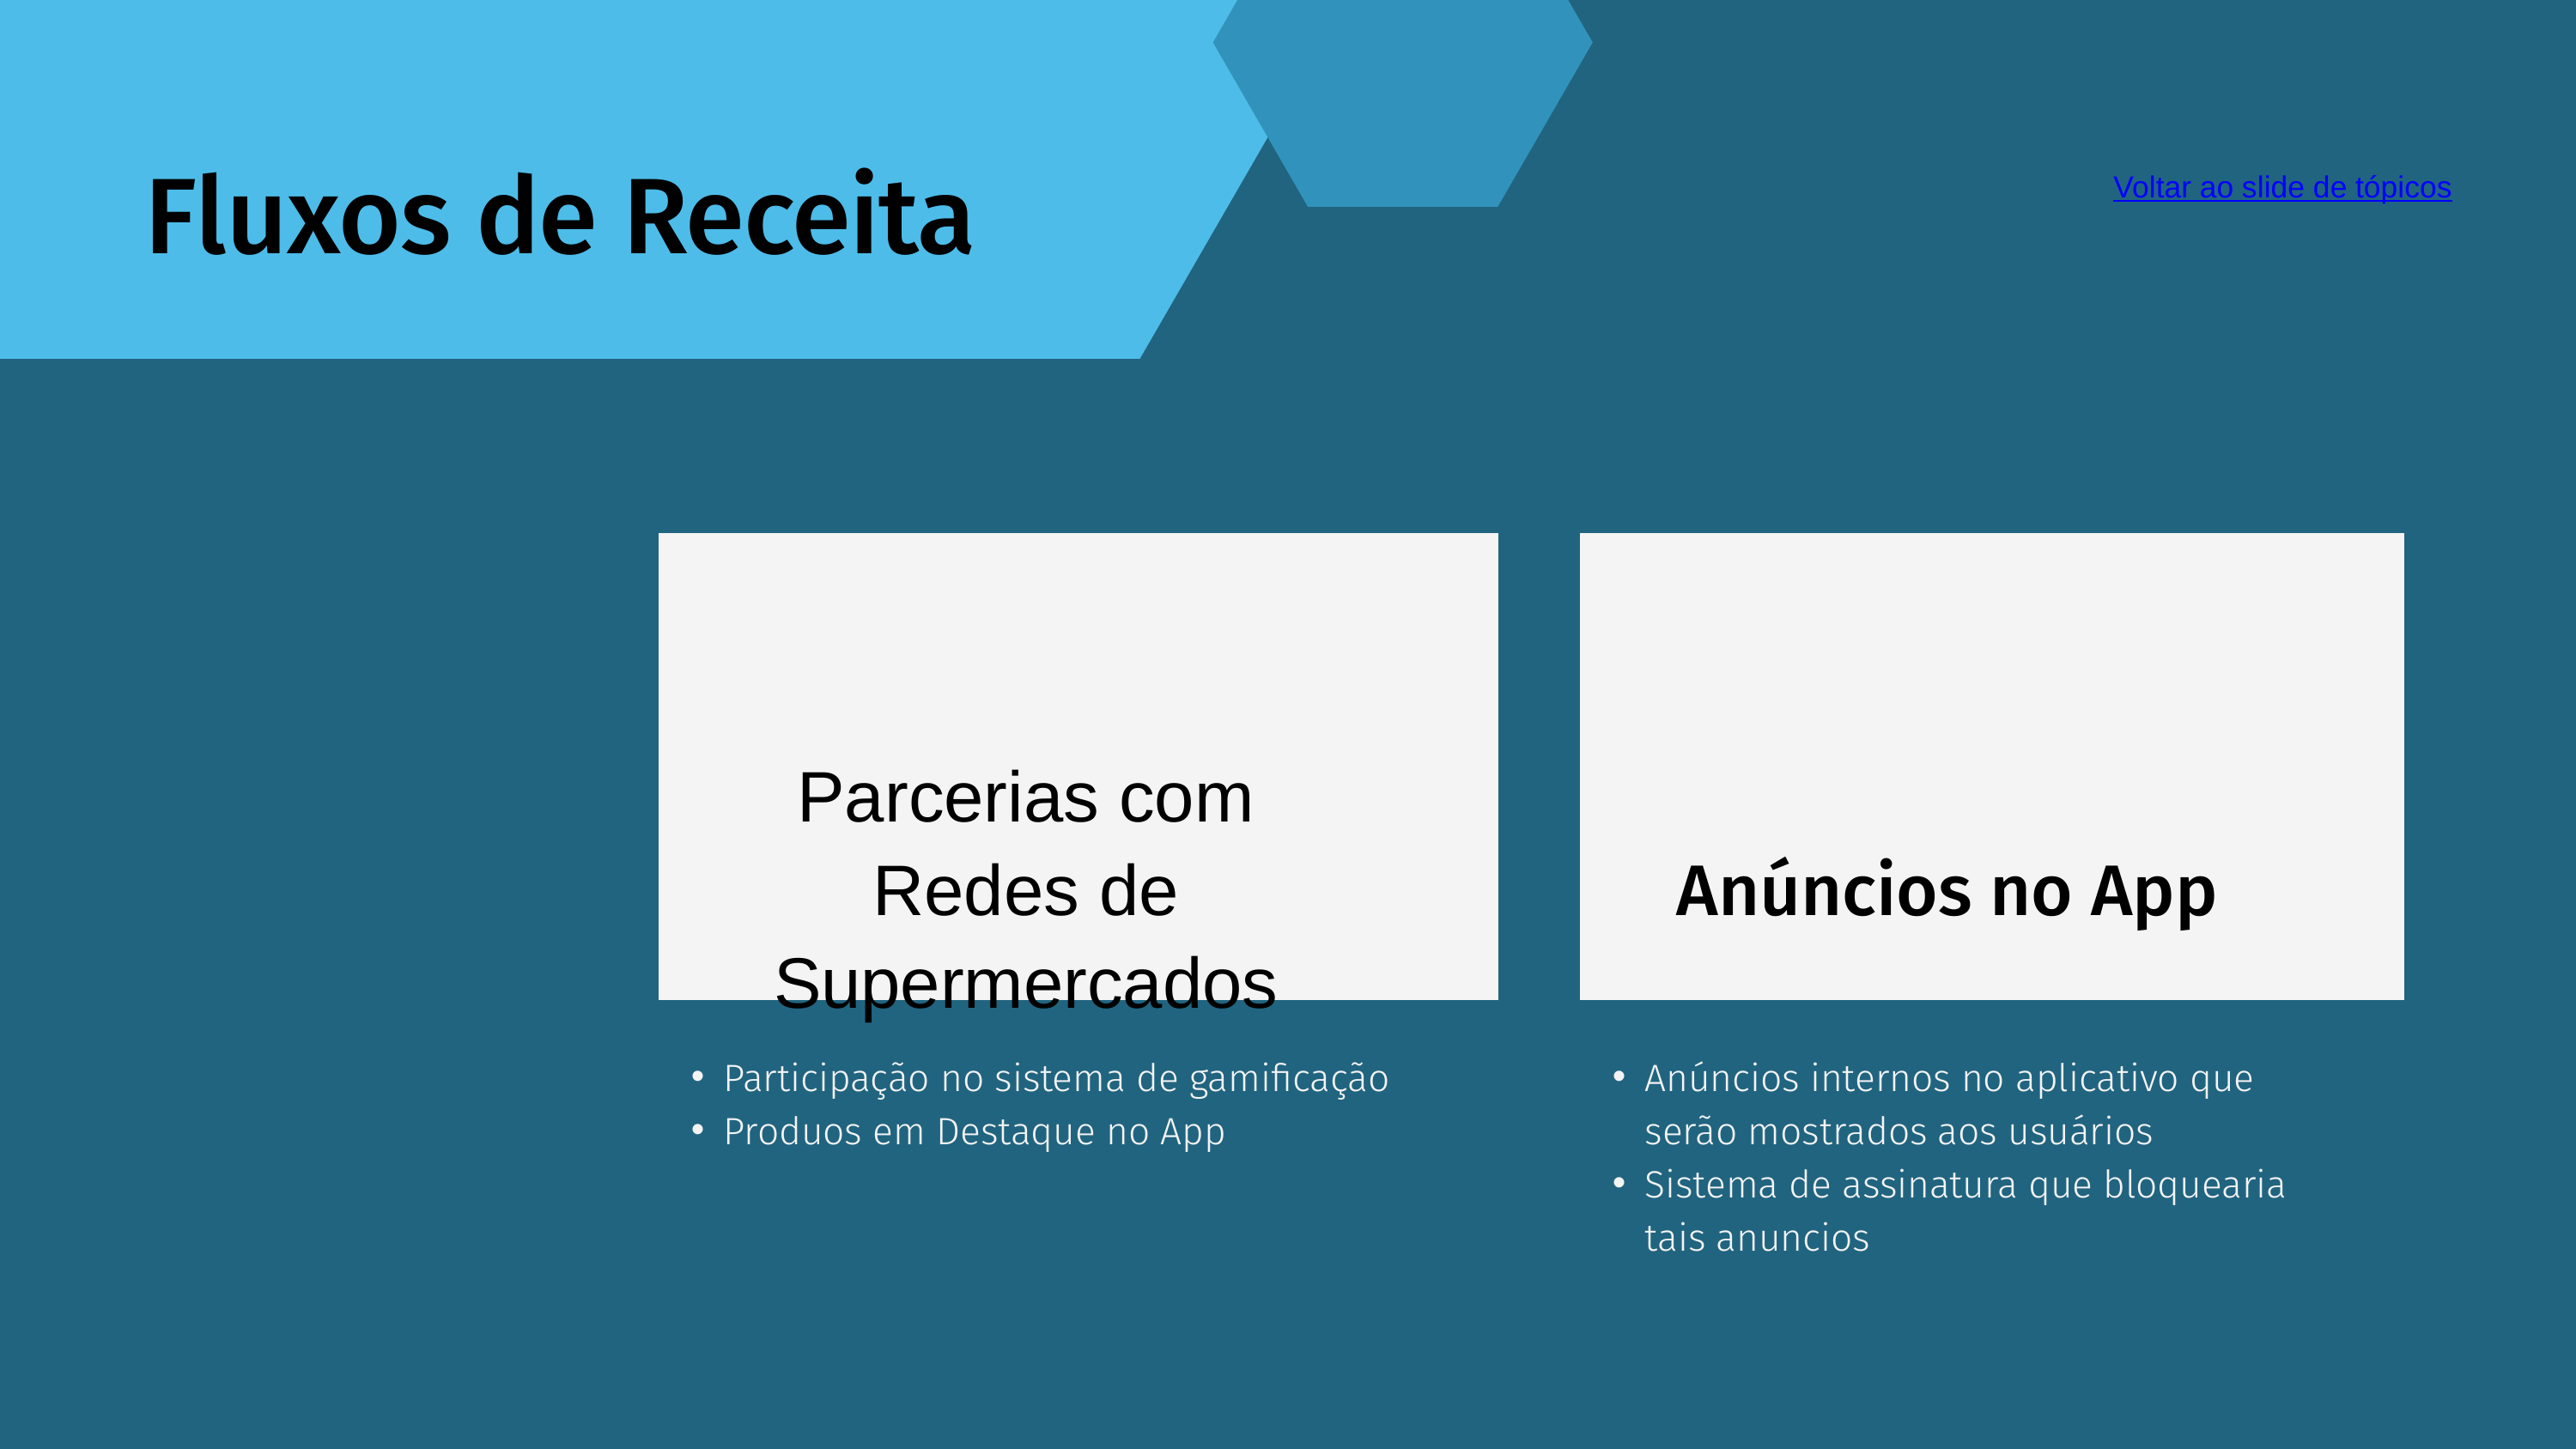

Fluxos de Receita
Voltar ao slide de tópicos

Parcerias com Redes de Supermercados

Anúncios no App
Participação no sistema de gamificação
Produos em Destaque no App
Anúncios internos no aplicativo que serão mostrados aos usuários
Sistema de assinatura que bloquearia tais anuncios